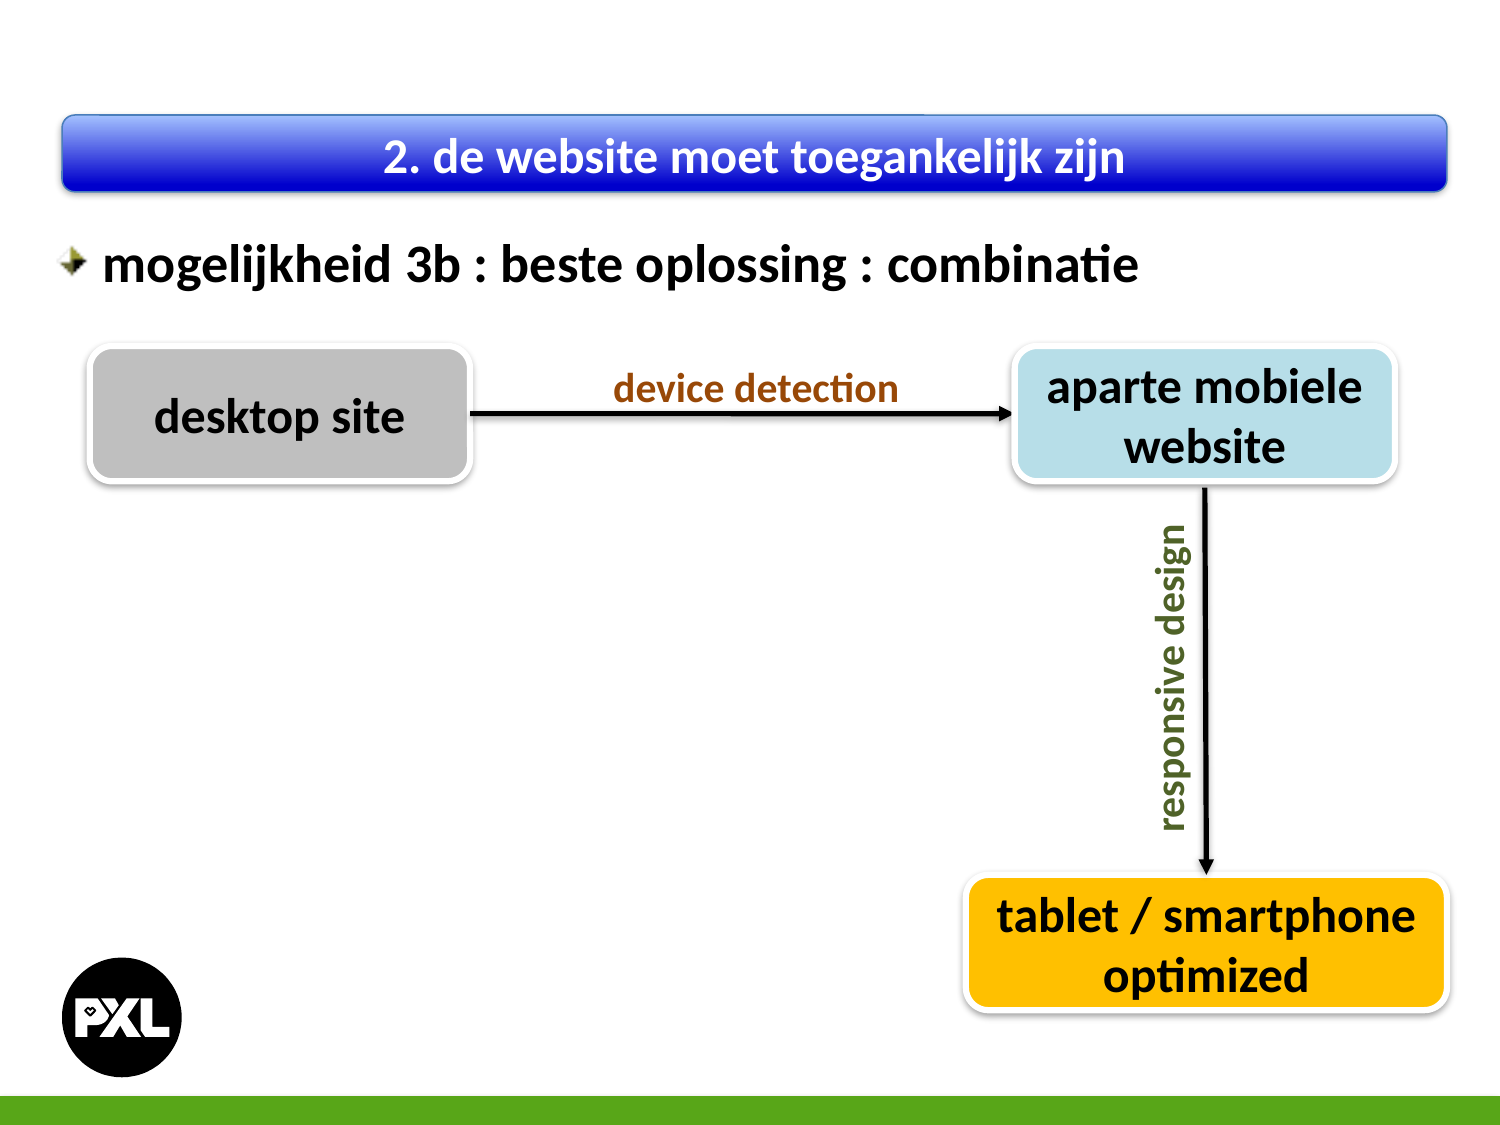

2. de website moet toegankelijk zijn
 mogelijkheid 3b : beste oplossing : combinatie
desktop site
aparte mobiele website
device detection
responsive design
tablet / smartphone optimized